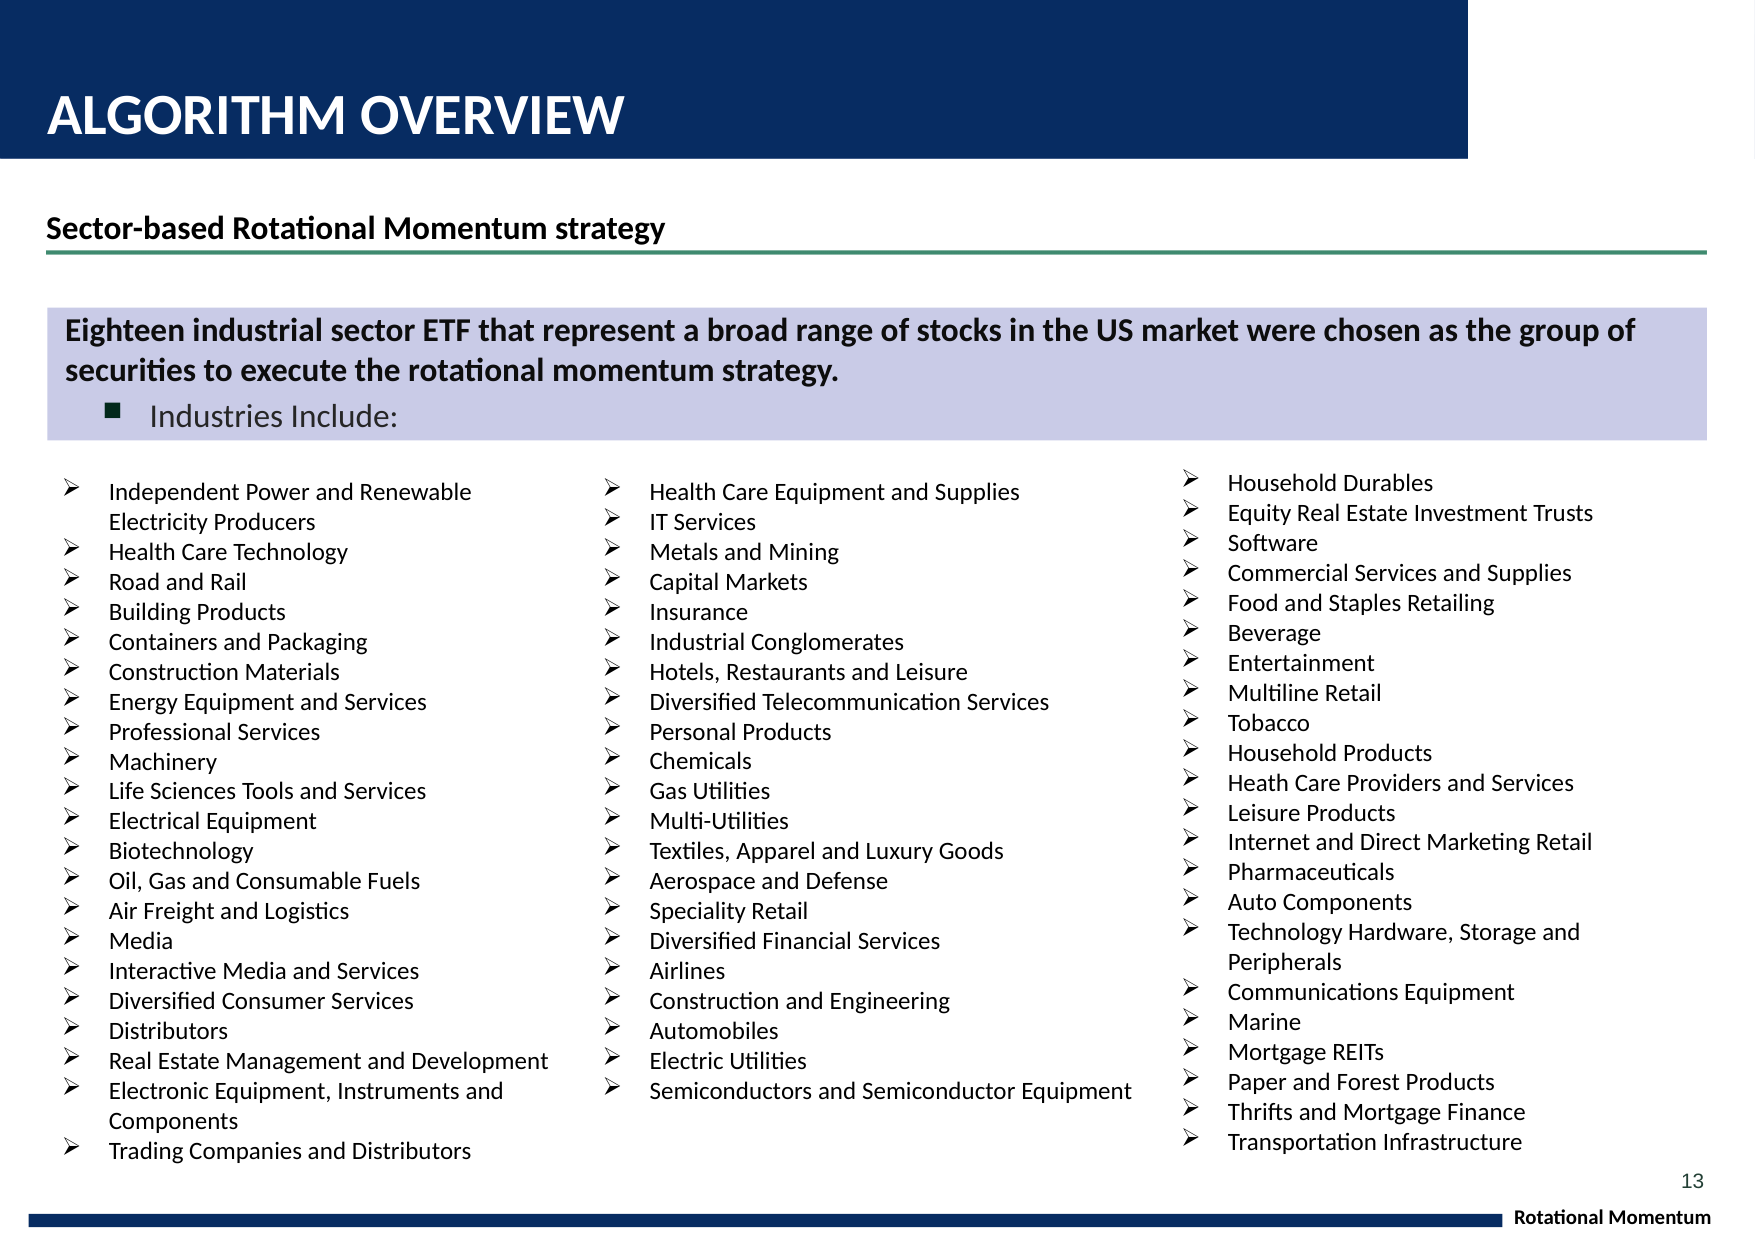

# ALGORITHM OVERVIEW
Sector-based Rotational Momentum strategy
Eighteen industrial sector ETF that represent a broad range of stocks in the US market were chosen as the group of securities to execute the rotational momentum strategy.
Industries Include:
Household Durables
Equity Real Estate Investment Trusts
Software
Commercial Services and Supplies
Food and Staples Retailing
Beverage
Entertainment
Multiline Retail
Tobacco
Household Products
Heath Care Providers and Services
Leisure Products
Internet and Direct Marketing Retail
Pharmaceuticals
Auto Components
Technology Hardware, Storage and Peripherals
Communications Equipment
Marine
Mortgage REITs
Paper and Forest Products
Thrifts and Mortgage Finance
Transportation Infrastructure
Independent Power and Renewable Electricity Producers
Health Care Technology
Road and Rail
Building Products
Containers and Packaging
Construction Materials
Energy Equipment and Services
Professional Services
Machinery
Life Sciences Tools and Services
Electrical Equipment
Biotechnology
Oil, Gas and Consumable Fuels
Air Freight and Logistics
Media
Interactive Media and Services
Diversified Consumer Services
Distributors
Real Estate Management and Development
Electronic Equipment, Instruments and Components
Trading Companies and Distributors

Health Care Equipment and Supplies
IT Services
Metals and Mining
Capital Markets
Insurance
Industrial Conglomerates
Hotels, Restaurants and Leisure
Diversified Telecommunication Services
Personal Products
Chemicals
Gas Utilities
Multi-Utilities
Textiles, Apparel and Luxury Goods
Aerospace and Defense
Speciality Retail
Diversified Financial Services
Airlines
Construction and Engineering
Automobiles
Electric Utilities
Semiconductors and Semiconductor Equipment

13